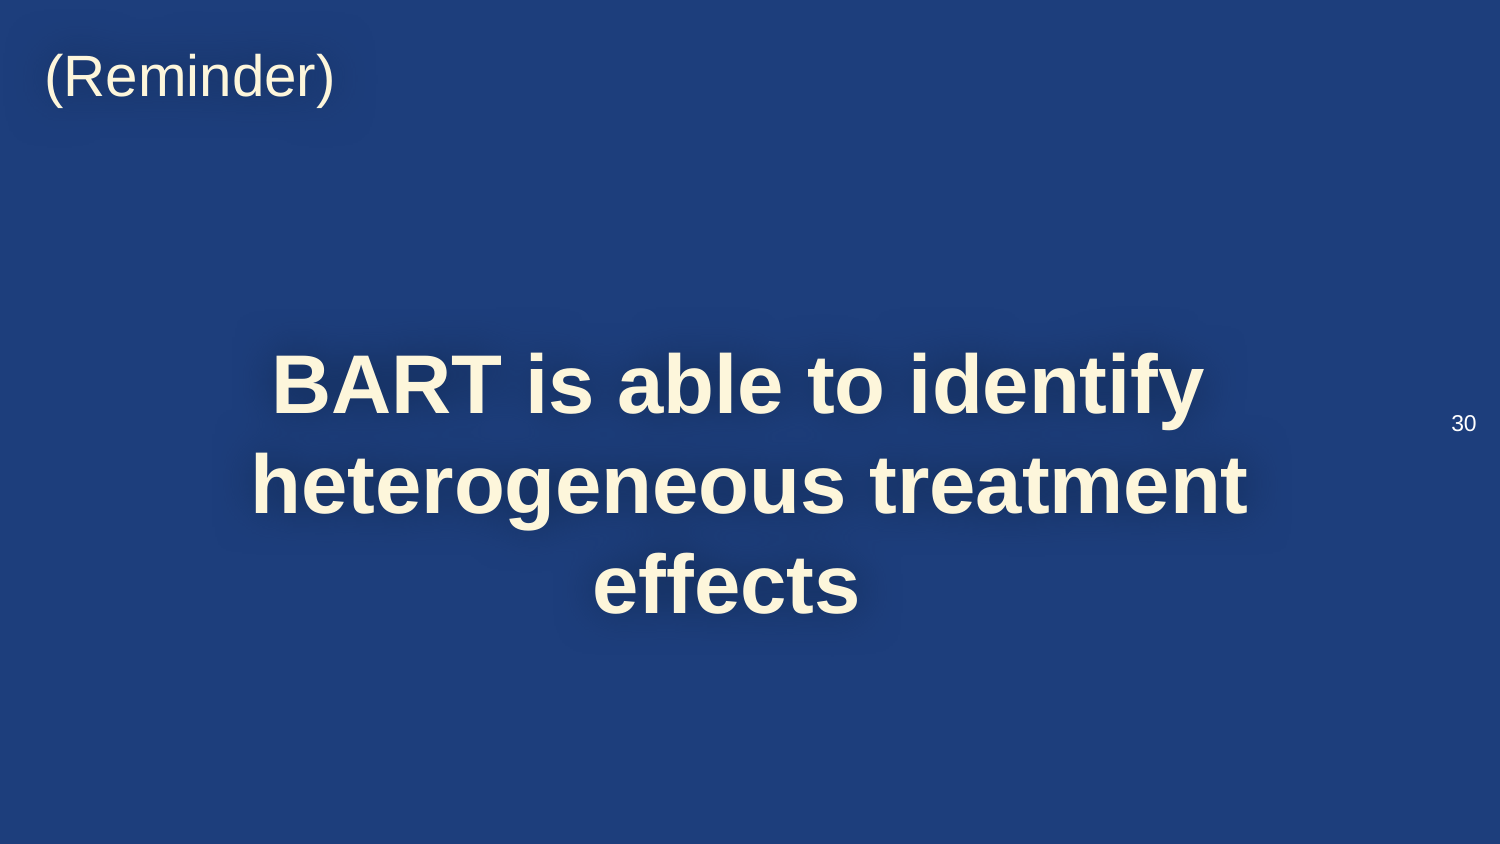

30
(Reminder)
BART is able to identify
heterogeneous treatment effects